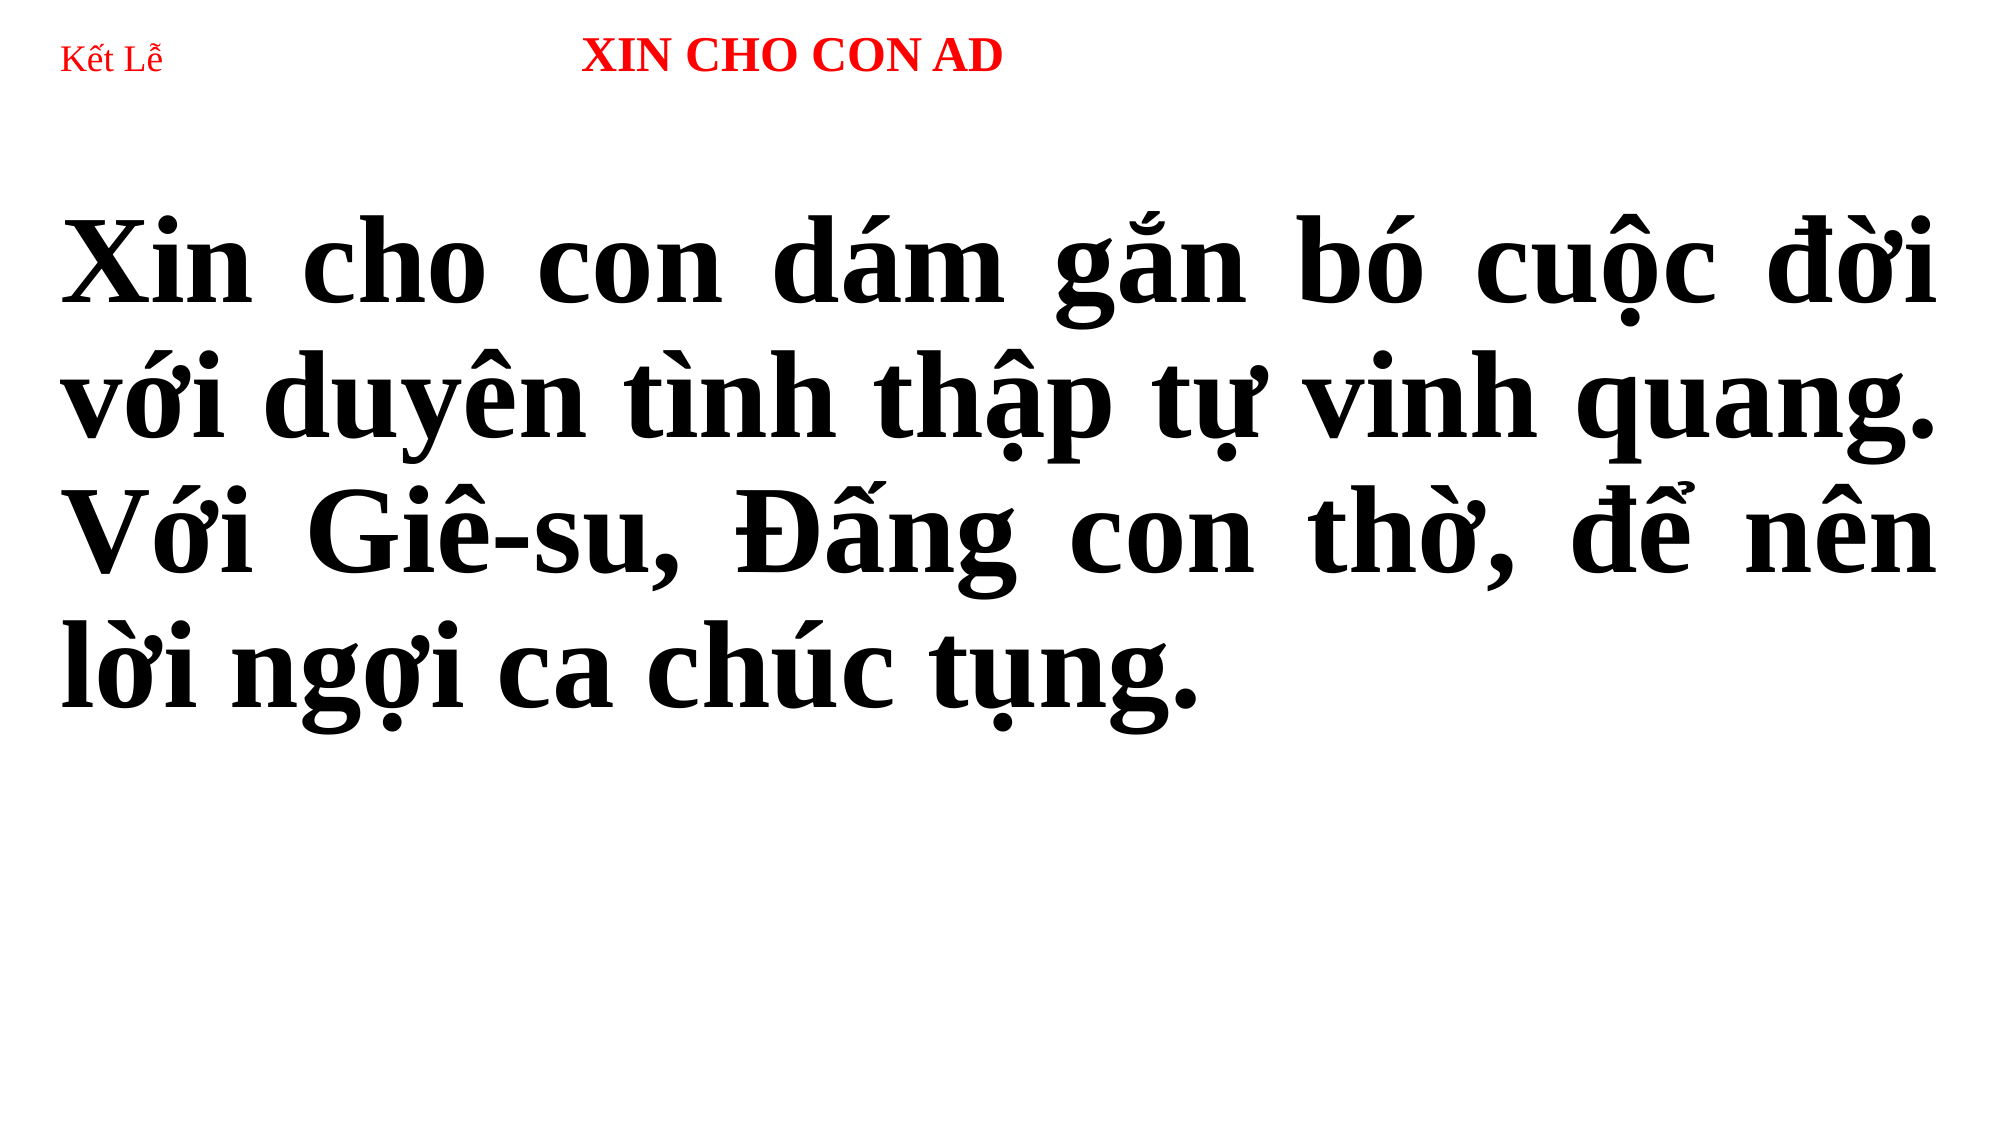

# Kết Lễ                                            XIN CHO CON AD
Xin cho con dám gắn bó cuộc đời với duyên tình thập tự vinh quang. Với Giê-su, Đấng con thờ, để nên lời ngợi ca chúc tụng.